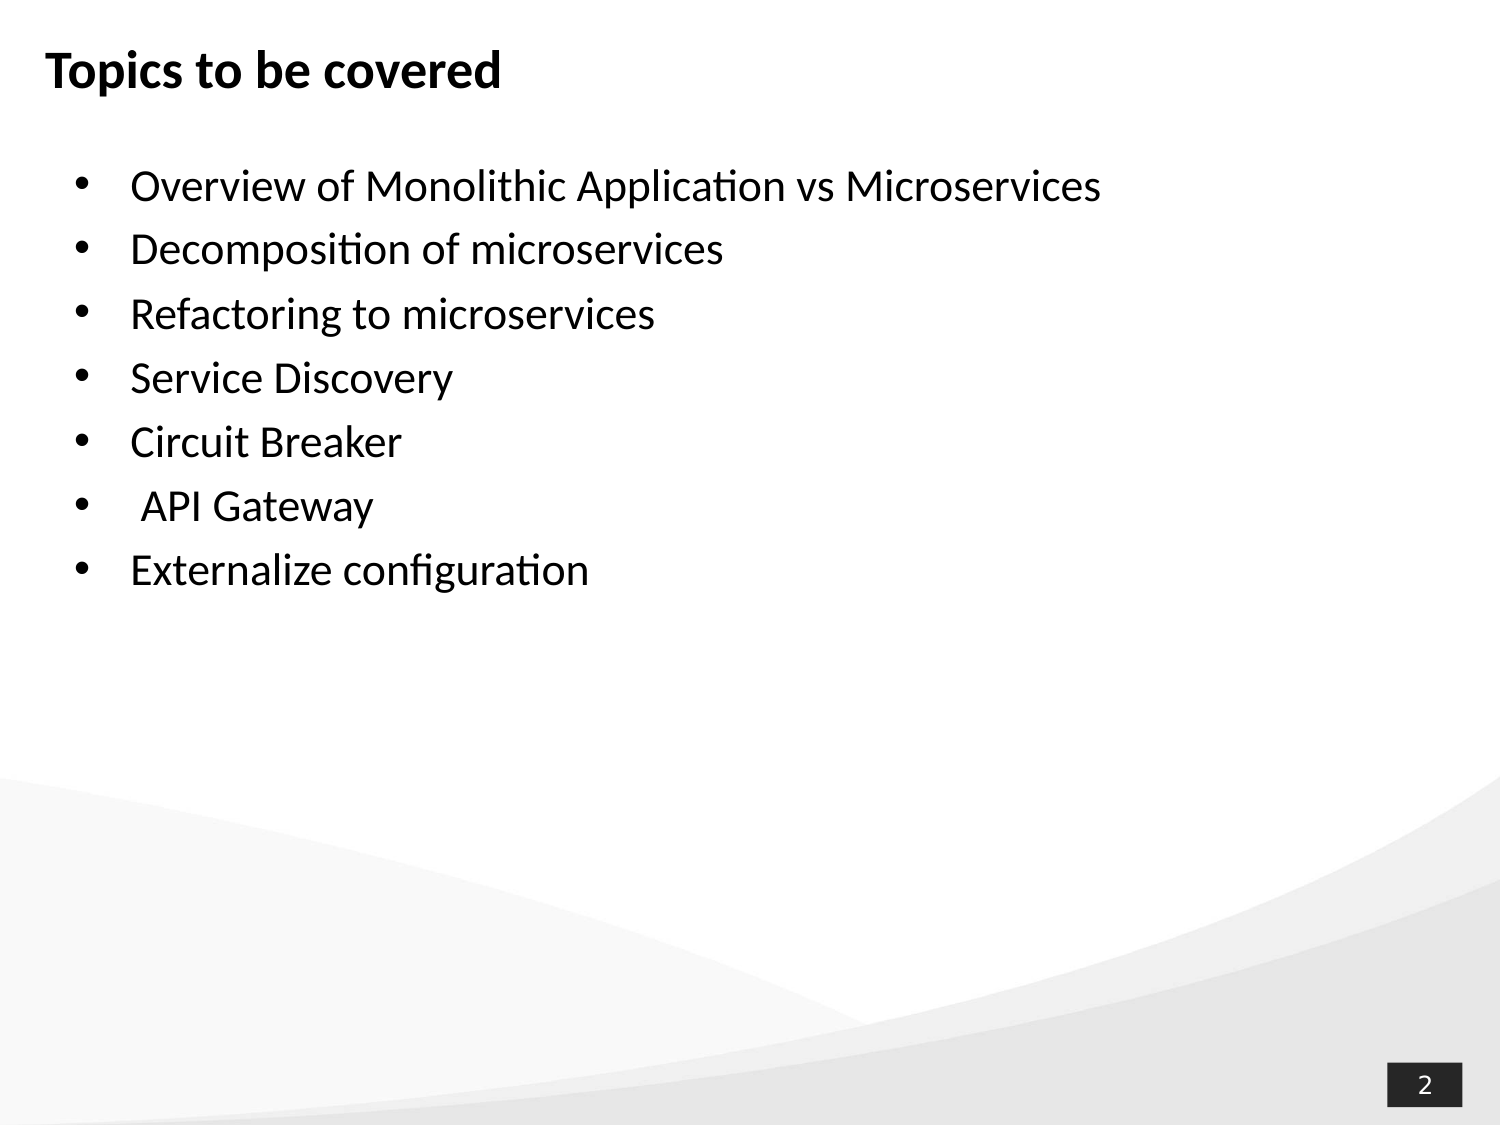

# Topics to be covered
Overview of Monolithic Application vs Microservices
Decomposition of microservices
Refactoring to microservices
Service Discovery
Circuit Breaker
 API Gateway
Externalize configuration